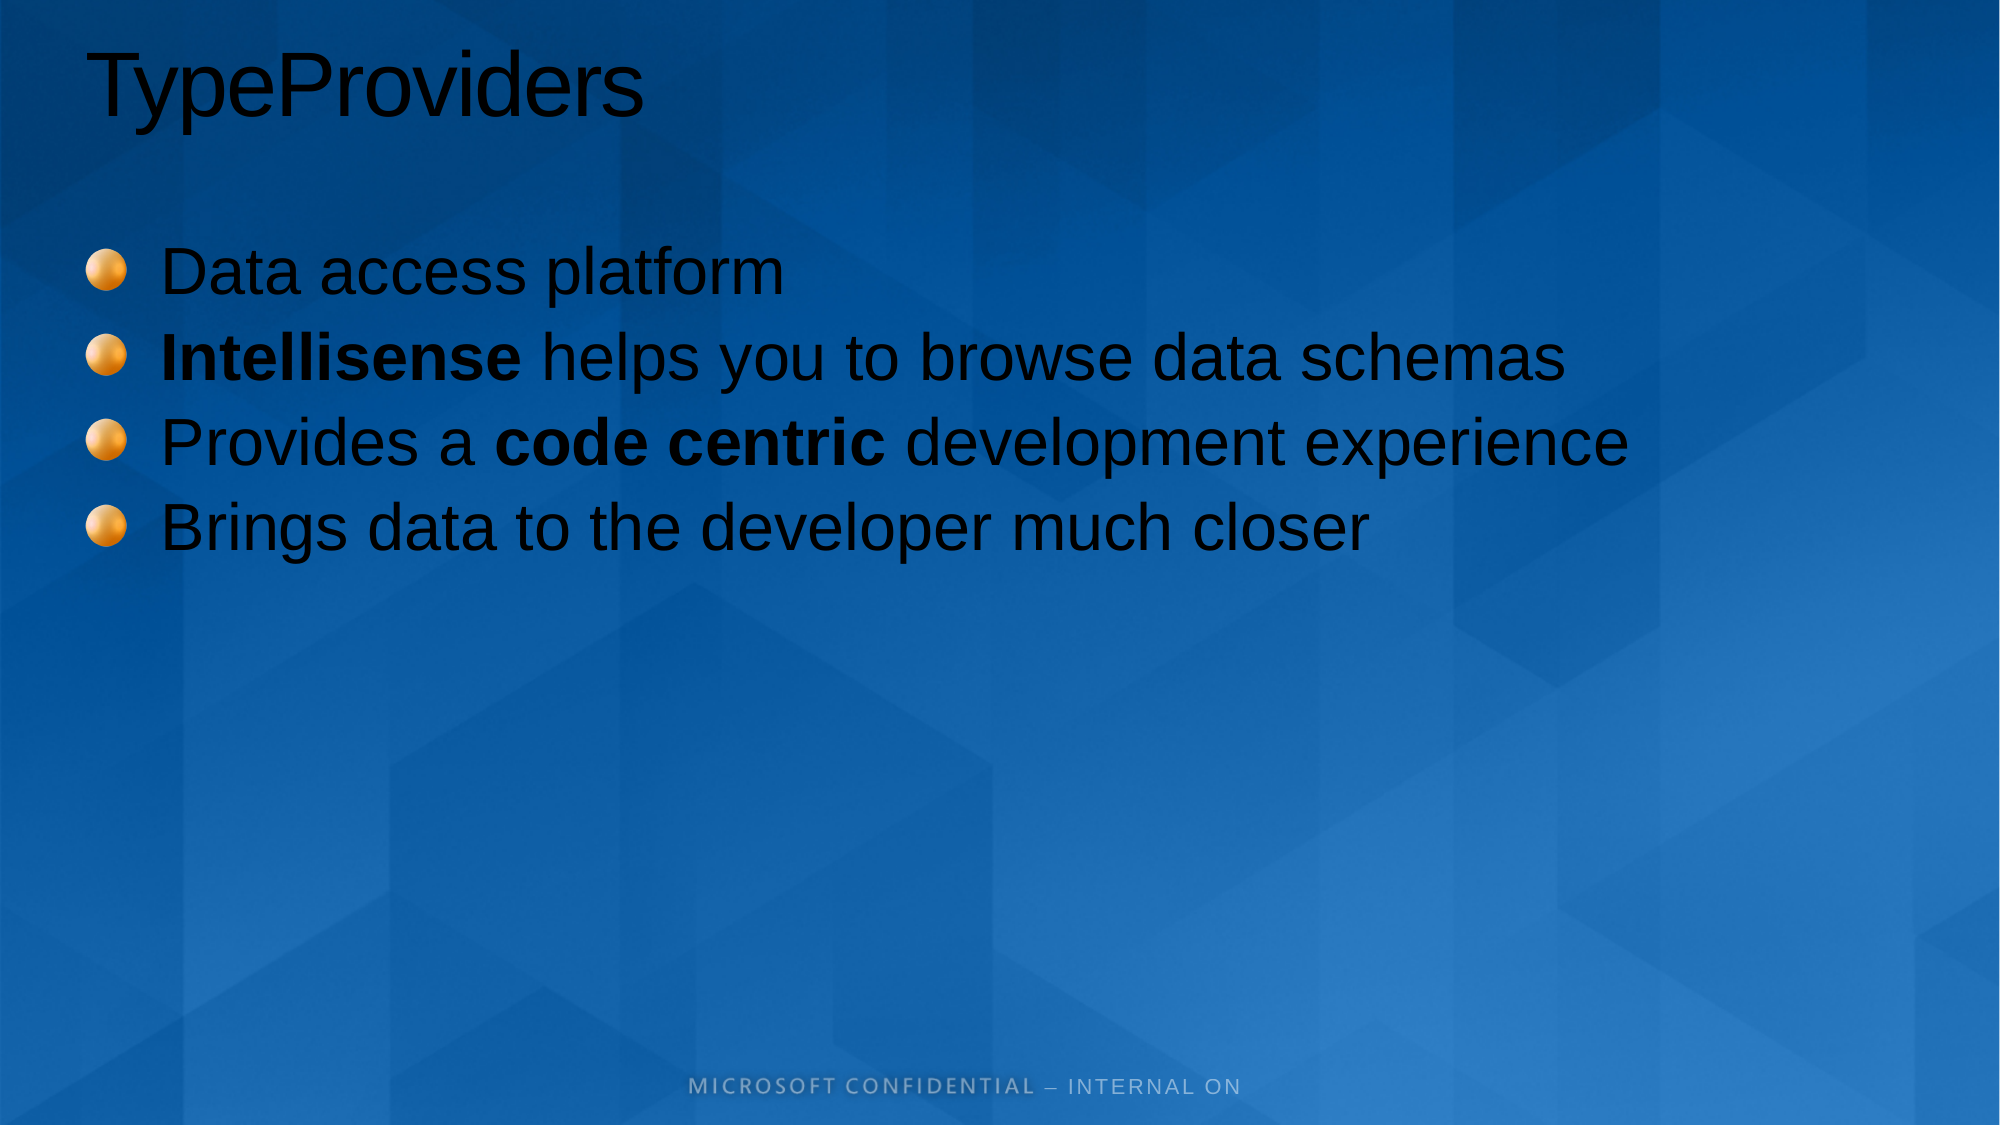

# TypeProviders
Data access platform
Intellisense helps you to browse data schemas
Provides a code centric development experience
Brings data to the developer much closer